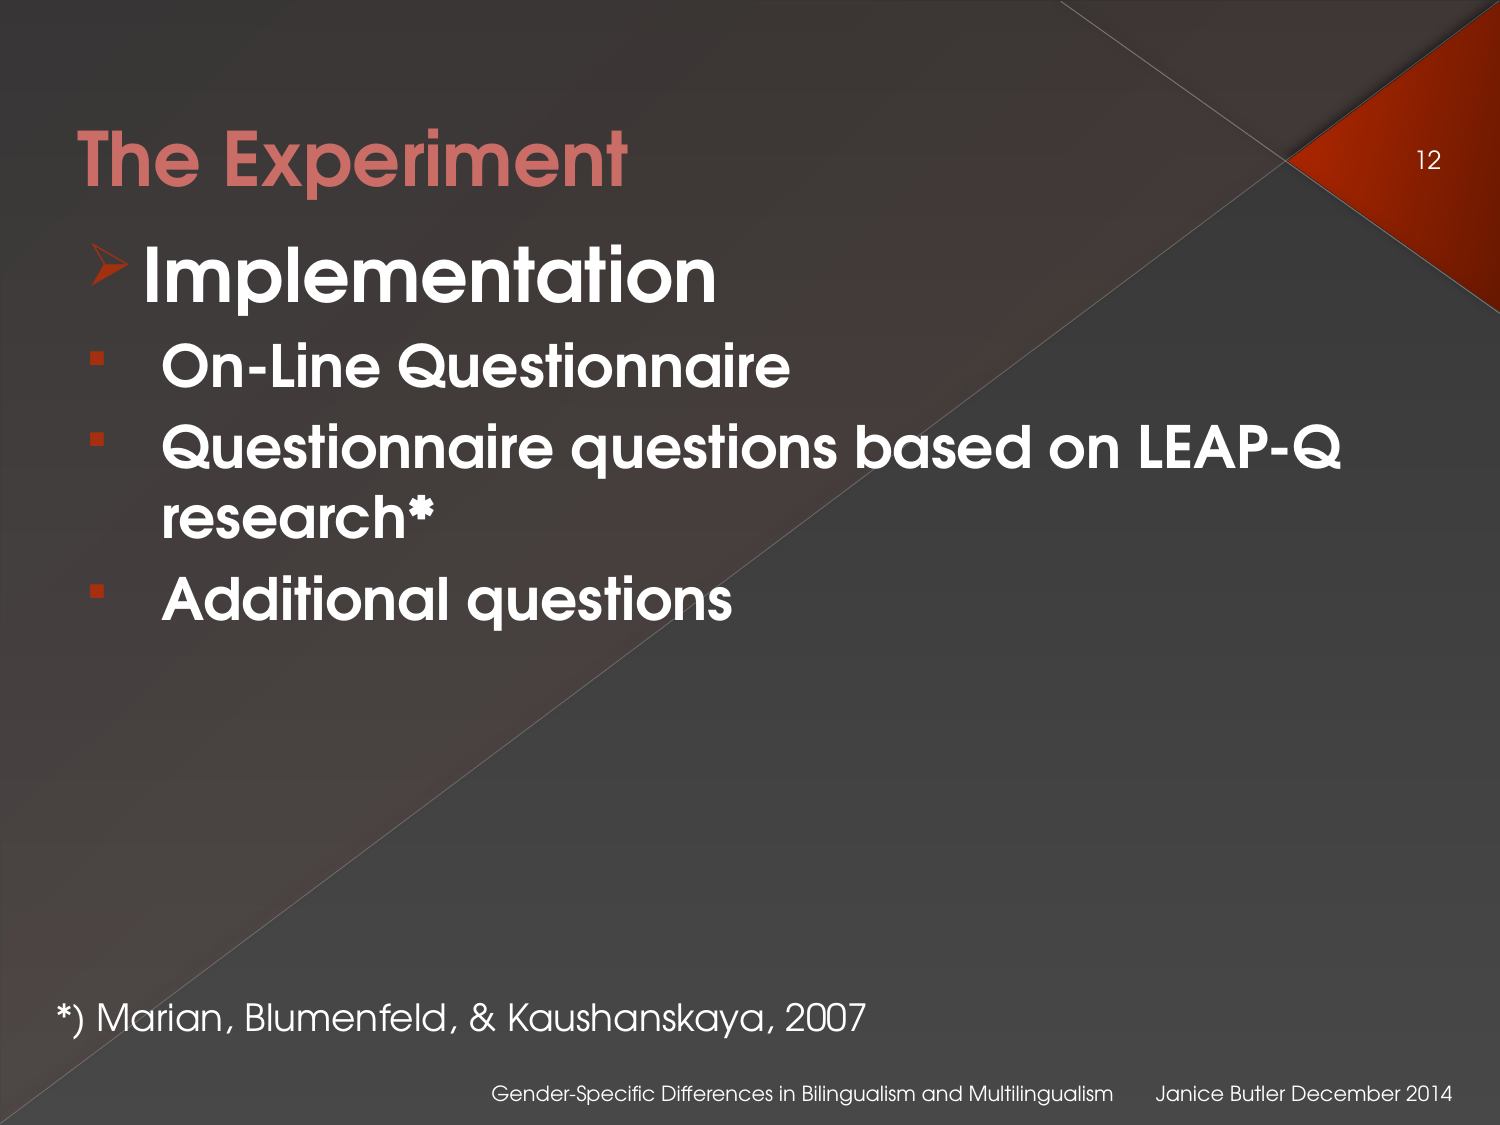

# The Experiment
12
Implementation
On-Line Questionnaire
Questionnaire questions based on LEAP-Q research*
Additional questions

*) Marian, Blumenfeld, & Kaushanskaya, 2007
Janice Butler December 2014
Gender-Specific Differences in Bilingualism and Multilingualism